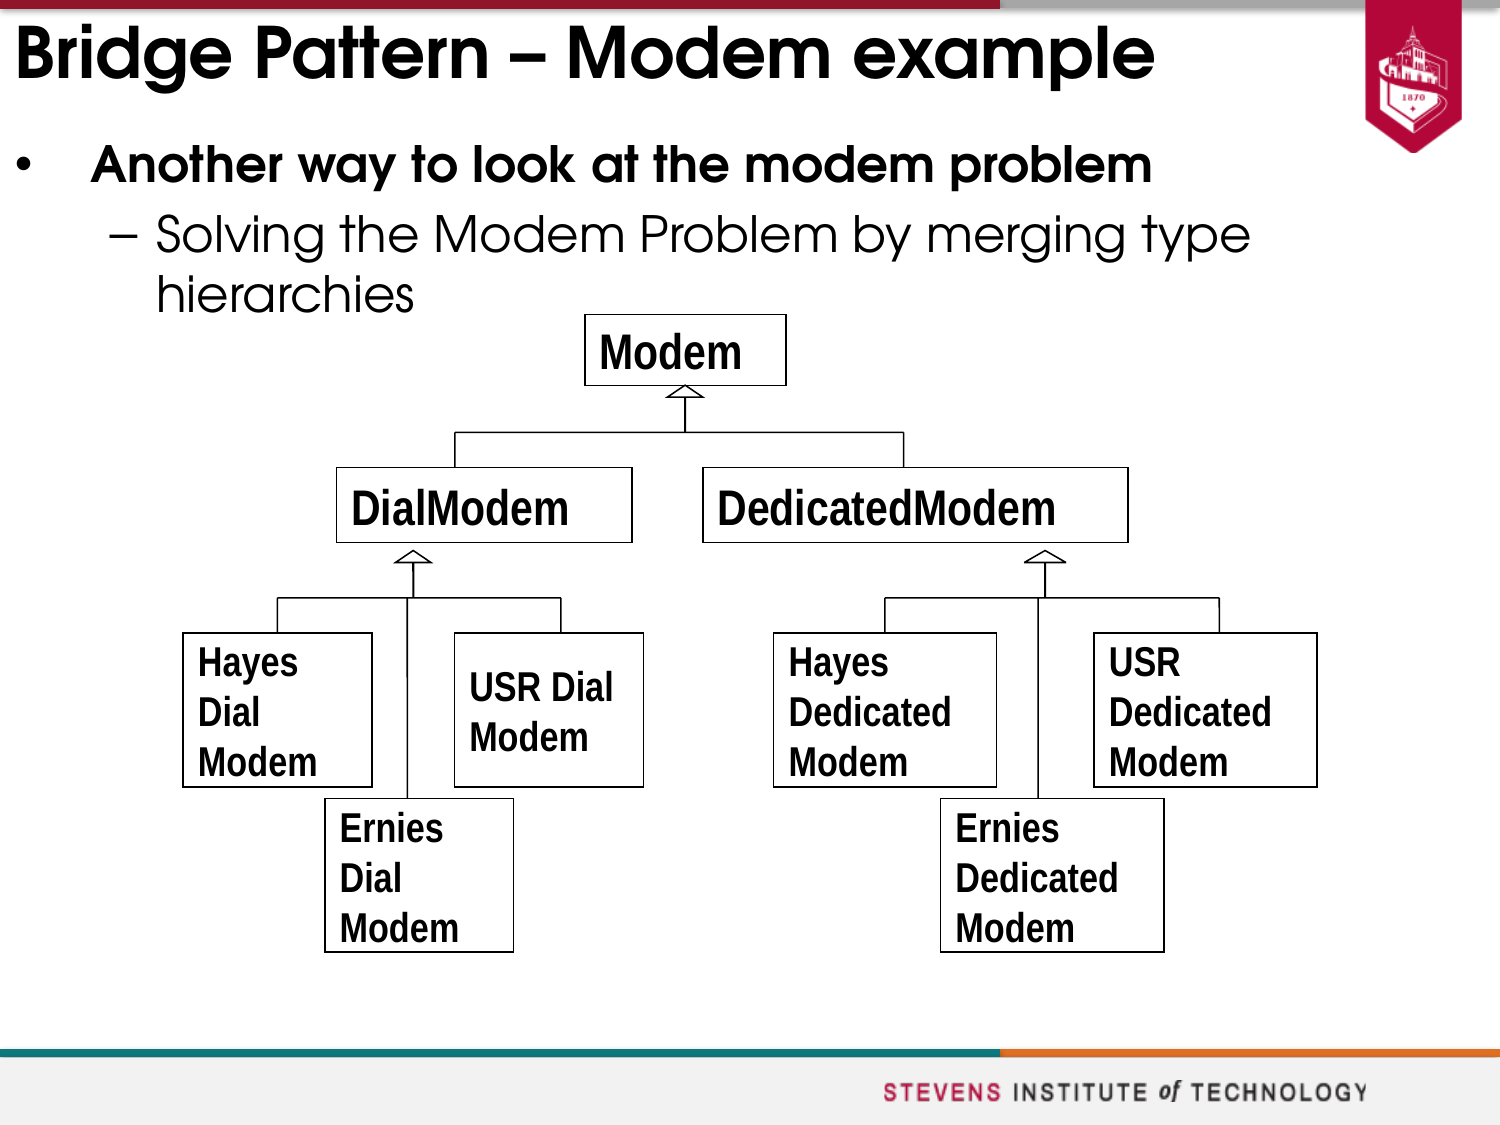

# Bridge Pattern – Modem example
Another way to look at the modem problem
Solving the Modem Problem by merging type hierarchies
Modem

DialModem
DedicatedModem

Hayes Dial Modem
USR Dial Modem
Ernies Dial Modem

Hayes Dedicated Modem
USR Dedicated Modem
Ernies Dedicated Modem